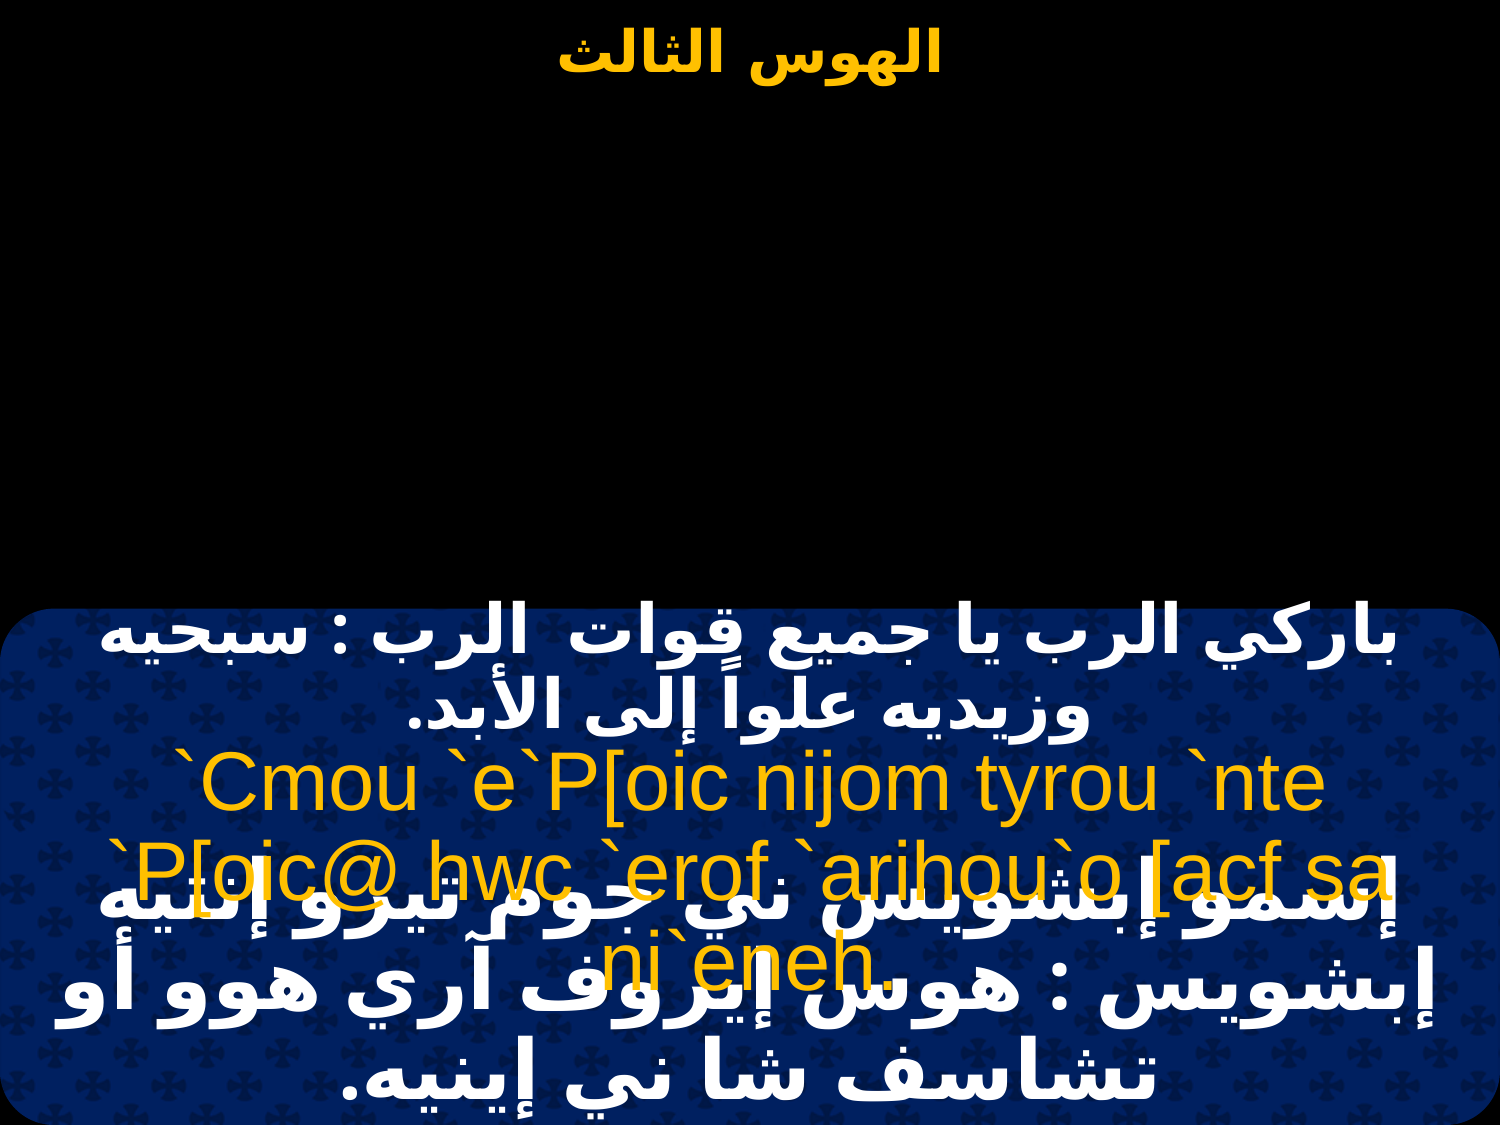

باركي الرب يا جميع قوات  الرب : سبحيه وزيديه علواً إلى الأبد.
`Cmou `e`P[oic nijom tyrou `nte `P[oic@ hwc `erof `arihou`o [acf sa ni`eneh.
إسمو إبشويس ني جوم تيرو إنتيه إبشويس : هوس إيروف آري هوو أو تشاسف شا ني إينيه.